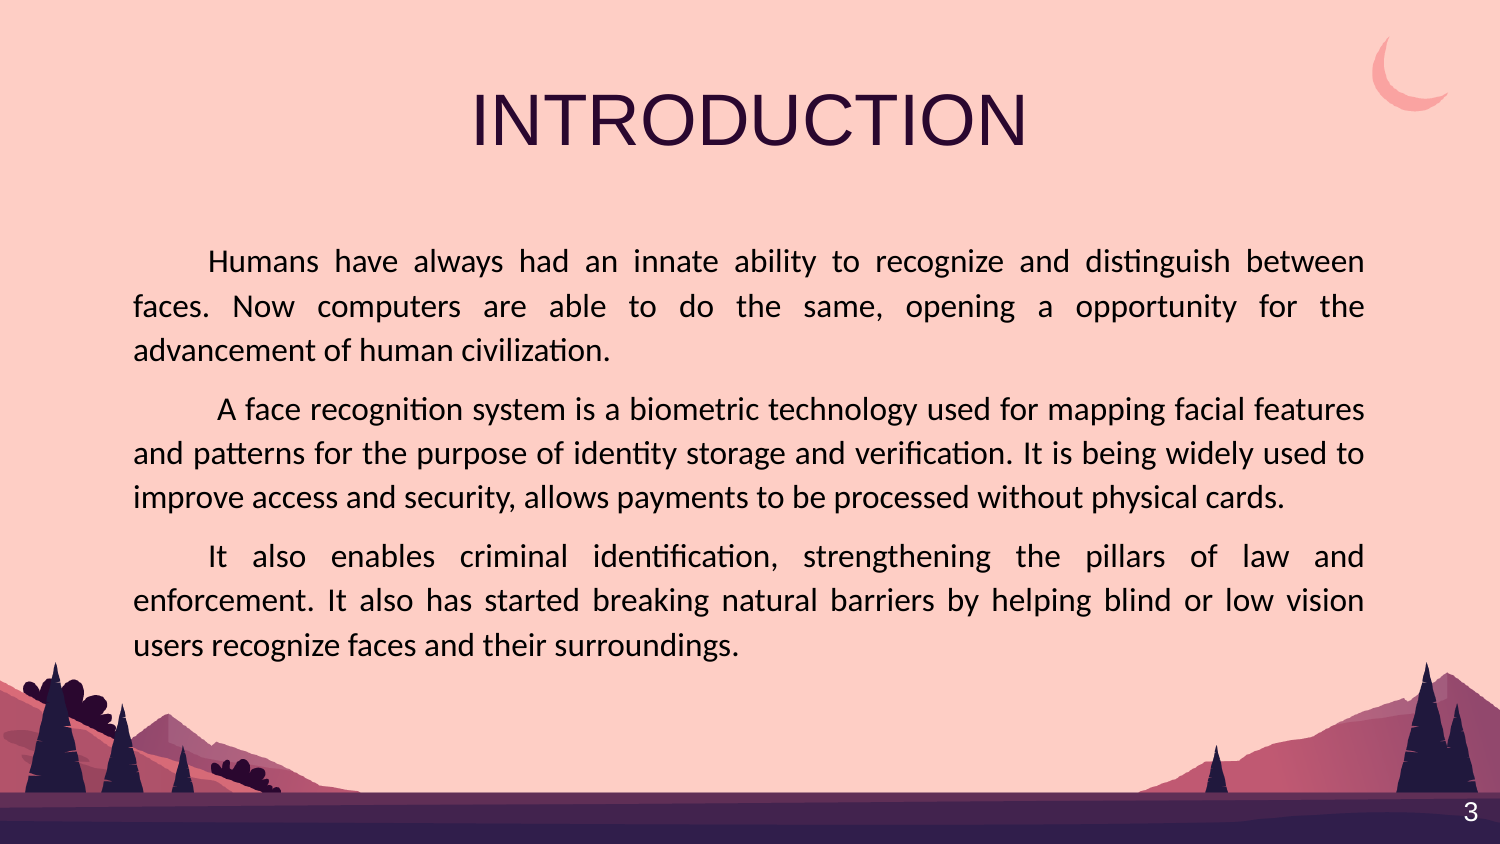

# INTRODUCTION
Humans have always had an innate ability to recognize and distinguish between faces. Now computers are able to do the same, opening a opportunity for the advancement of human civilization.
 A face recognition system is a biometric technology used for mapping facial features and patterns for the purpose of identity storage and verification. It is being widely used to improve access and security, allows payments to be processed without physical cards.
It also enables criminal identification, strengthening the pillars of law and enforcement. It also has started breaking natural barriers by helping blind or low vision users recognize faces and their surroundings.

3